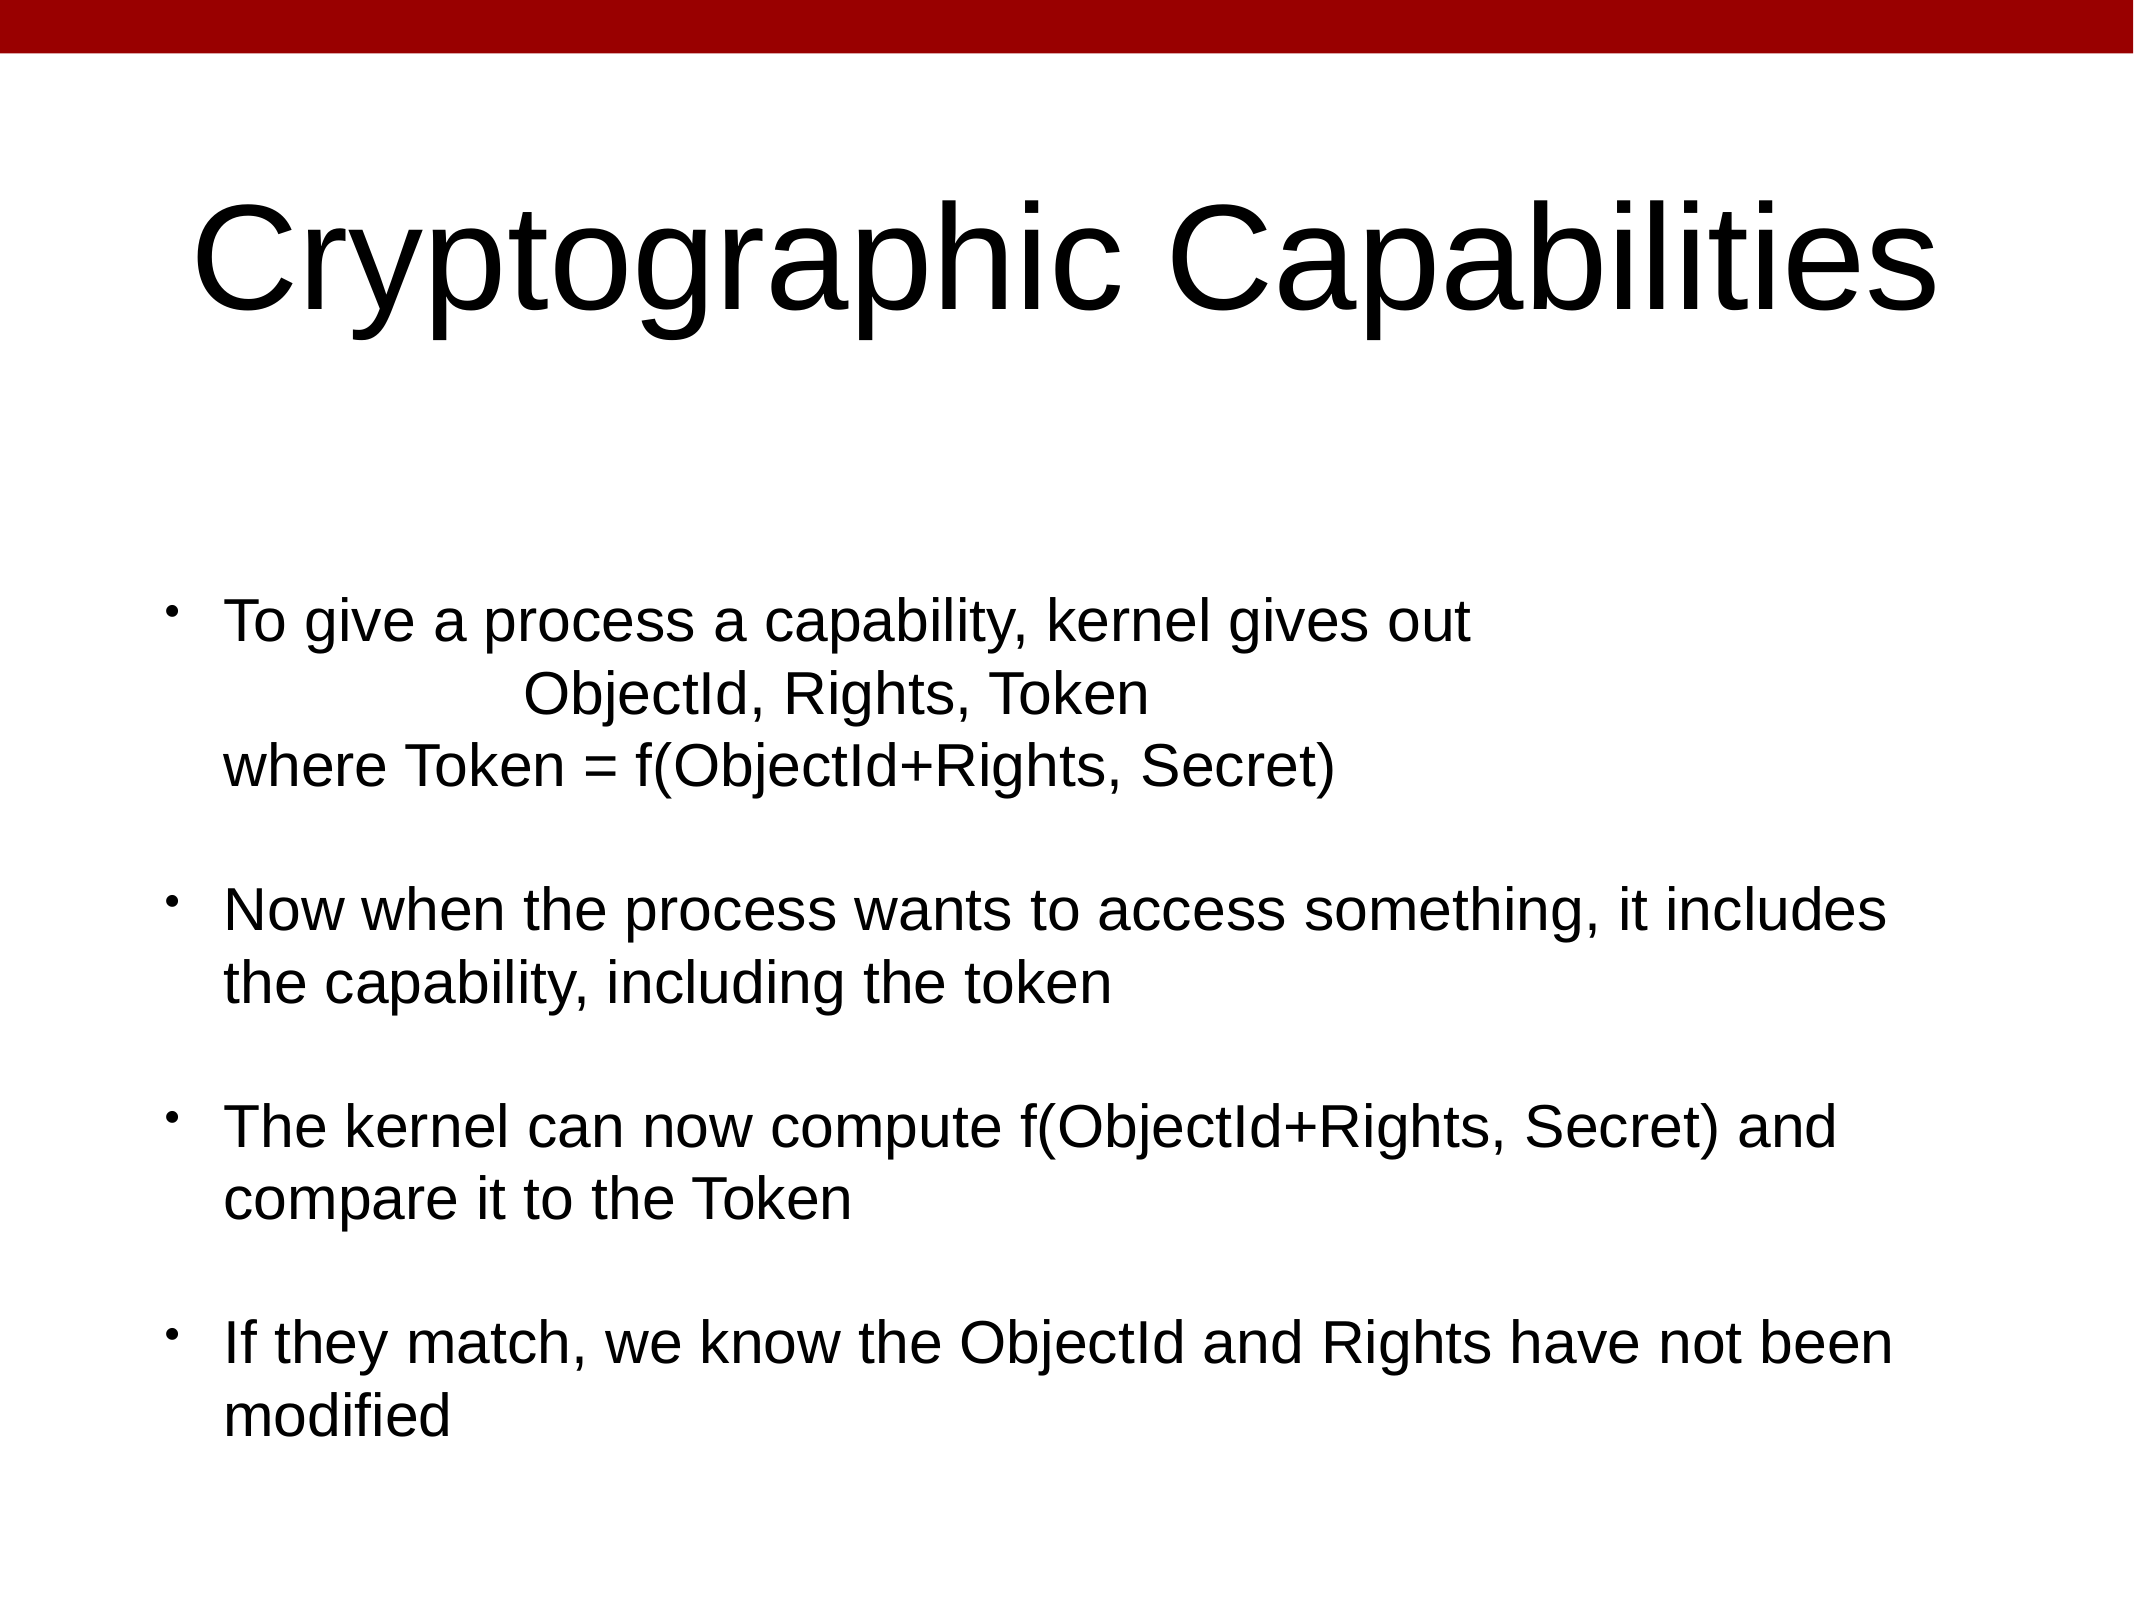

# Cryptographic Capabilities

To give a process a capability, kernel gives out
		ObjectId, Rights, Token
where Token = f(ObjectId+Rights, Secret)
Now when the process wants to access something, it includes the capability, including the token
The kernel can now compute f(ObjectId+Rights, Secret) and compare it to the Token
If they match, we know the ObjectId and Rights have not been modified